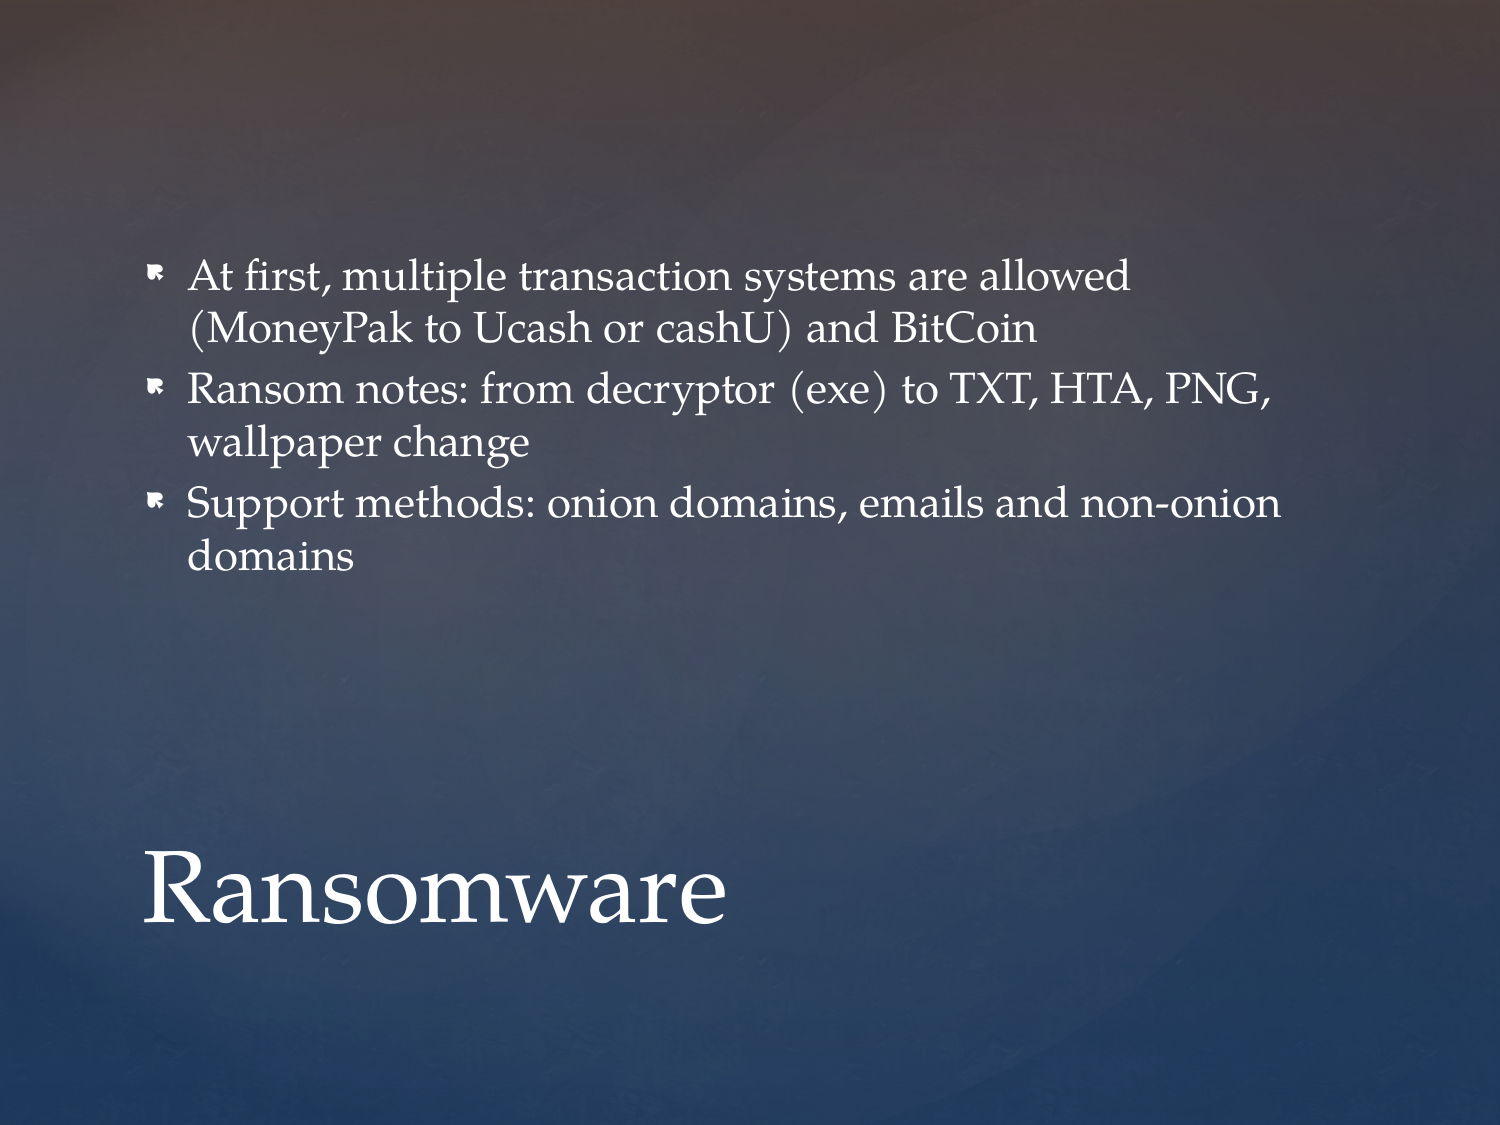

At first, multiple transaction systems are allowed (MoneyPak to Ucash or cashU) and BitCoin
Ransom notes: from decryptor (exe) to TXT, HTA, PNG, wallpaper change
Support methods: onion domains, emails and non-onion domains
# Ransomware